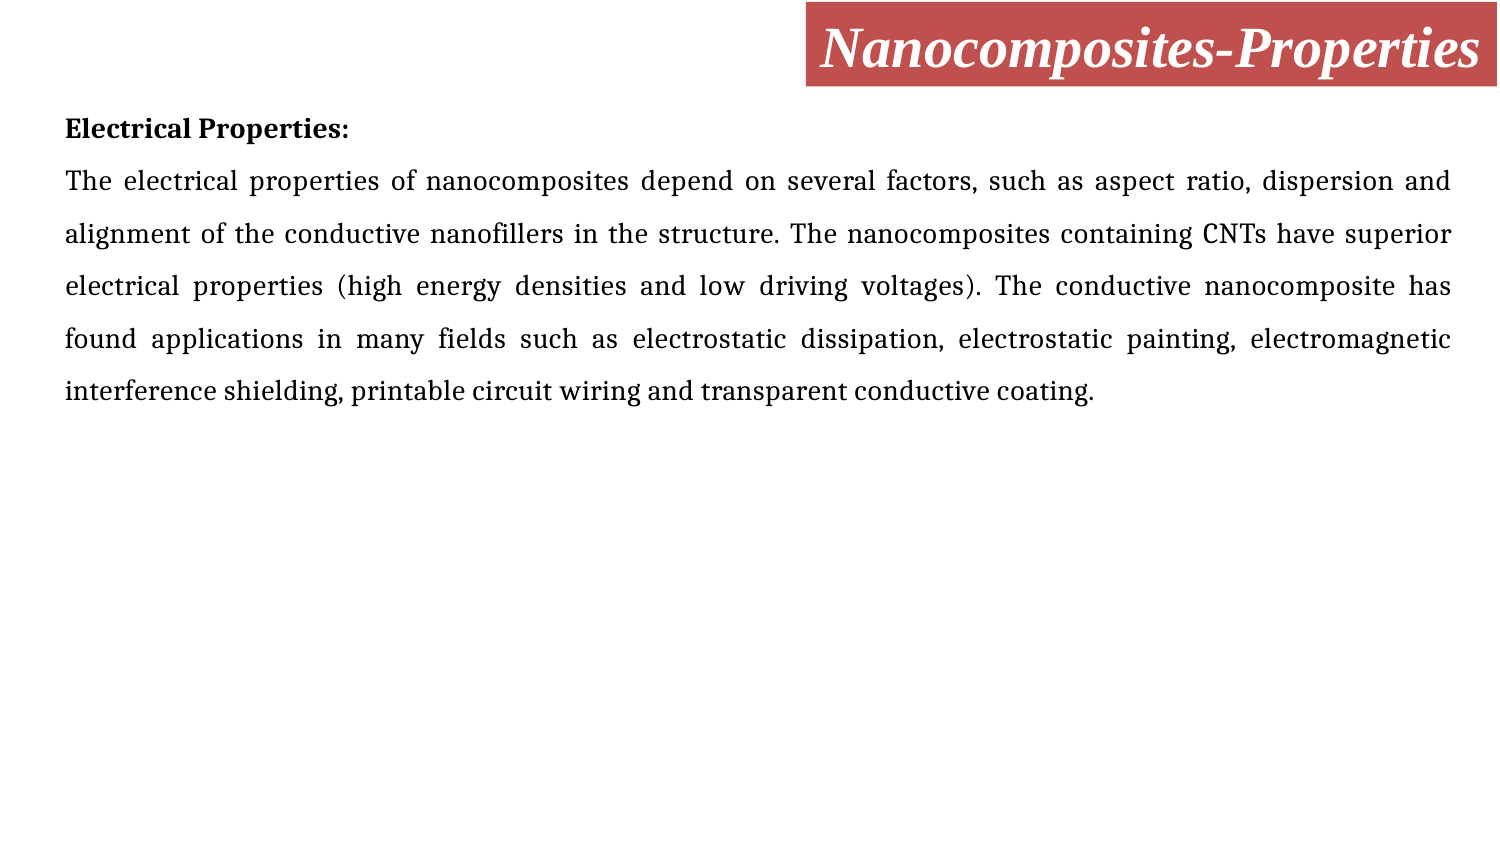

Nanocomposites-Properties
Electrical Properties:
The electrical properties of nanocomposites depend on several factors, such as aspect ratio, dispersion and alignment of the conductive nanofillers in the structure. The nanocomposites containing CNTs have superior electrical properties (high energy densities and low driving voltages). The conductive nanocomposite has found applications in many fields such as electrostatic dissipation, electrostatic painting, electromagnetic interference shielding, printable circuit wiring and transparent conductive coating.